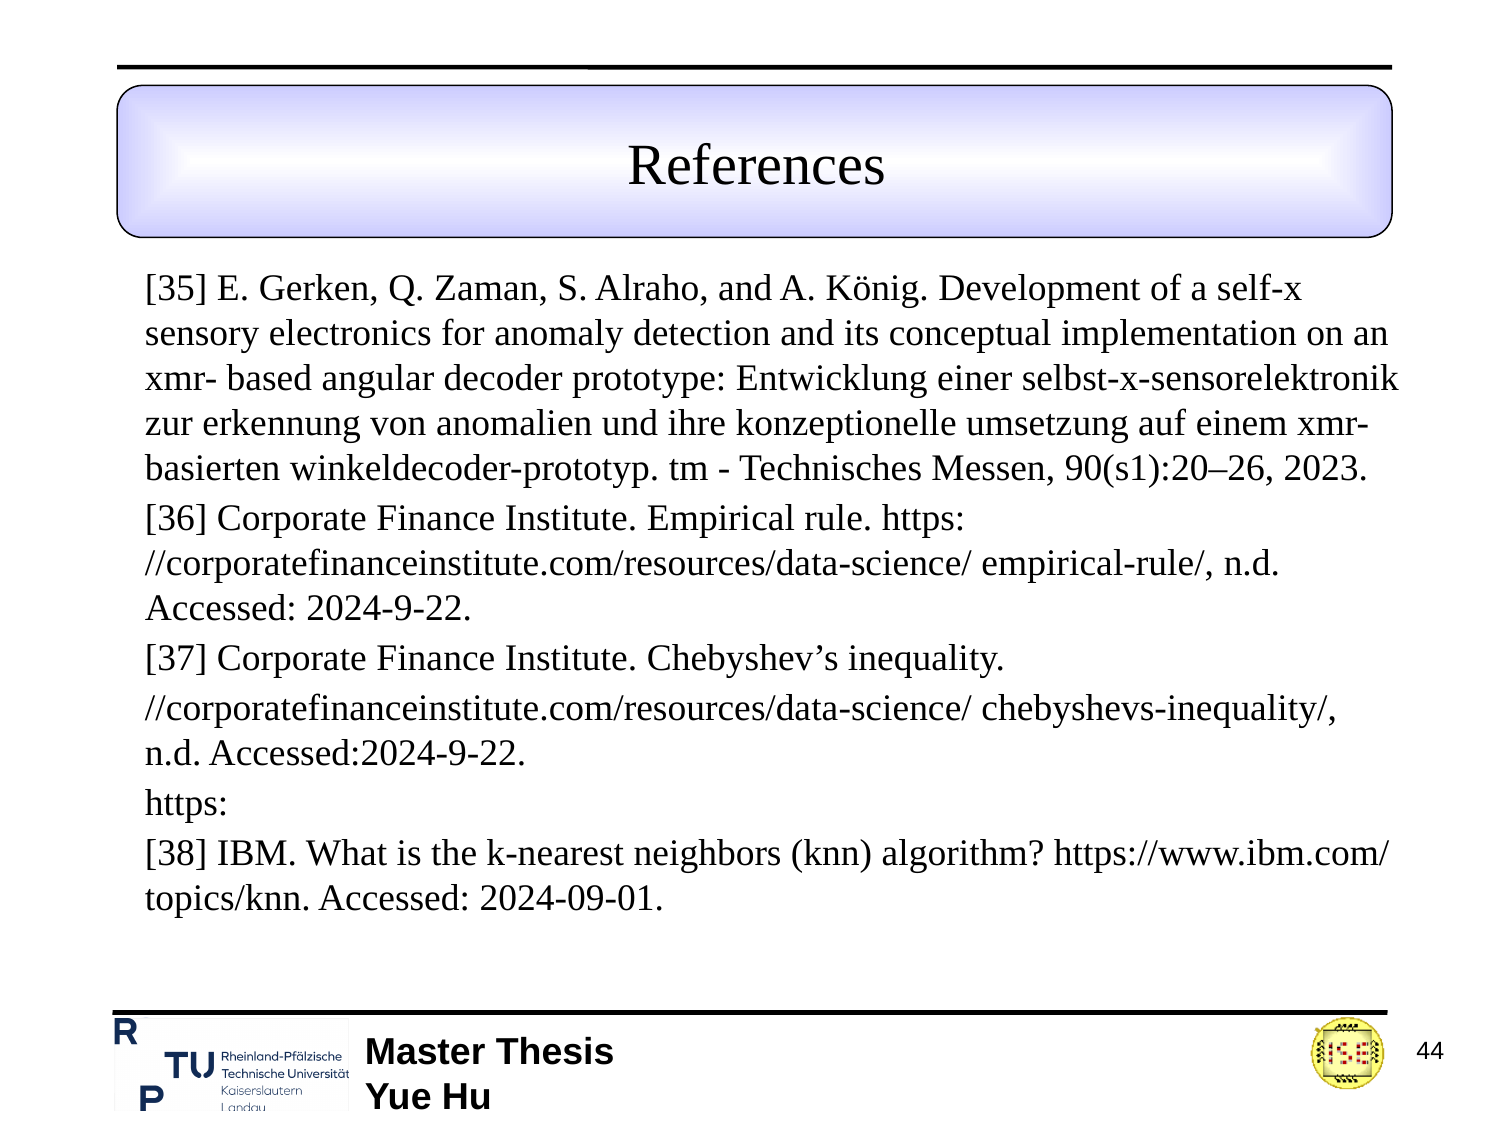

# References
[35] E. Gerken, Q. Zaman, S. Alraho, and A. König. Development of a self-x sensory electronics for anomaly detection and its conceptual implementation on an xmr- based angular decoder prototype: Entwicklung einer selbst-x-sensorelektronik zur erkennung von anomalien und ihre konzeptionelle umsetzung auf einem xmr-basierten winkeldecoder-prototyp. tm - Technisches Messen, 90(s1):20–26, 2023.
[36] Corporate Finance Institute. Empirical rule. https: //corporatefinanceinstitute.com/resources/data-science/ empirical-rule/, n.d. Accessed: 2024-9-22.
[37] Corporate Finance Institute. Chebyshev’s inequality.
//corporatefinanceinstitute.com/resources/data-science/ chebyshevs-inequality/, n.d. Accessed:2024-9-22.
https:
[38] IBM. What is the k-nearest neighbors (knn) algorithm? https://www.ibm.com/ topics/knn. Accessed: 2024-09-01.